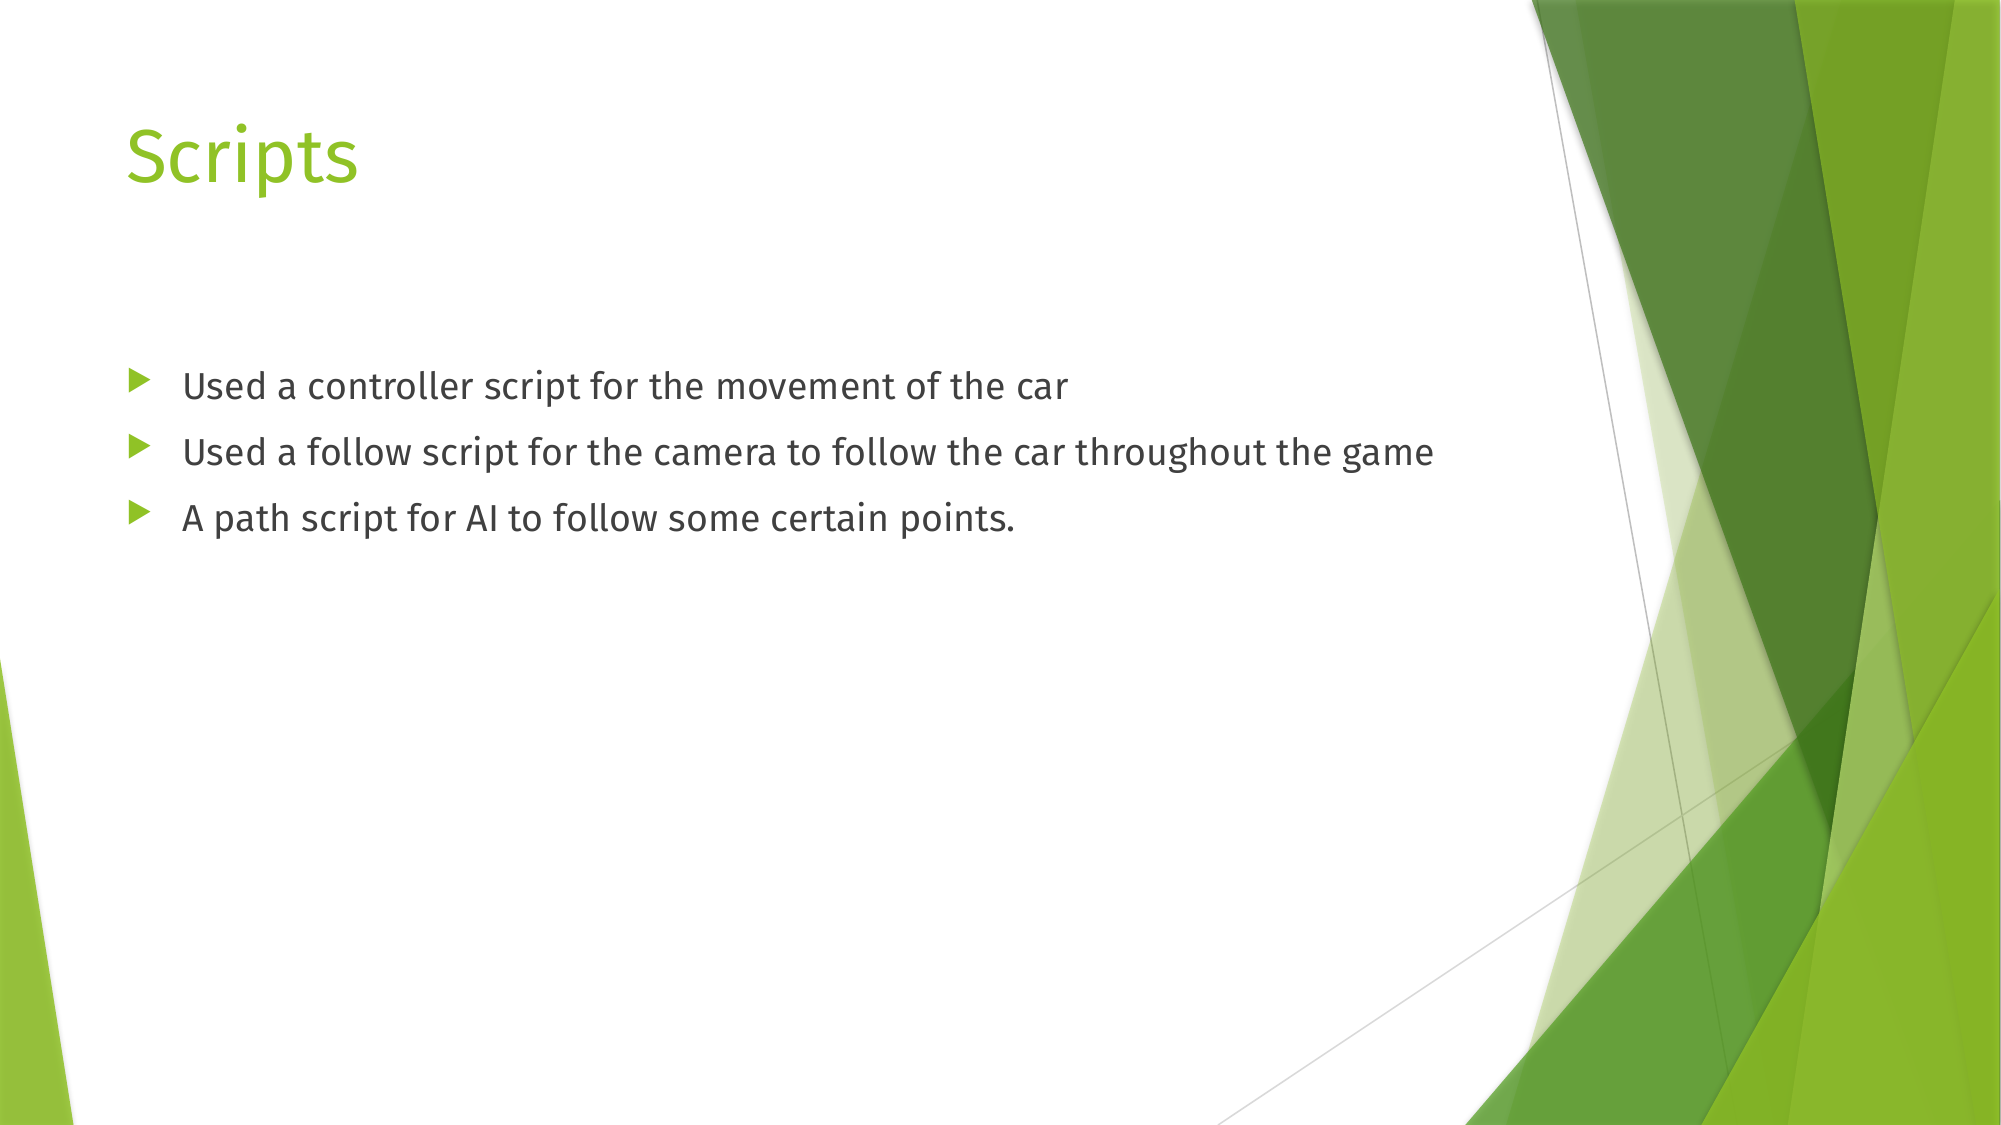

# Scripts
Used a controller script for the movement of the car
Used a follow script for the camera to follow the car throughout the game
A path script for AI to follow some certain points.